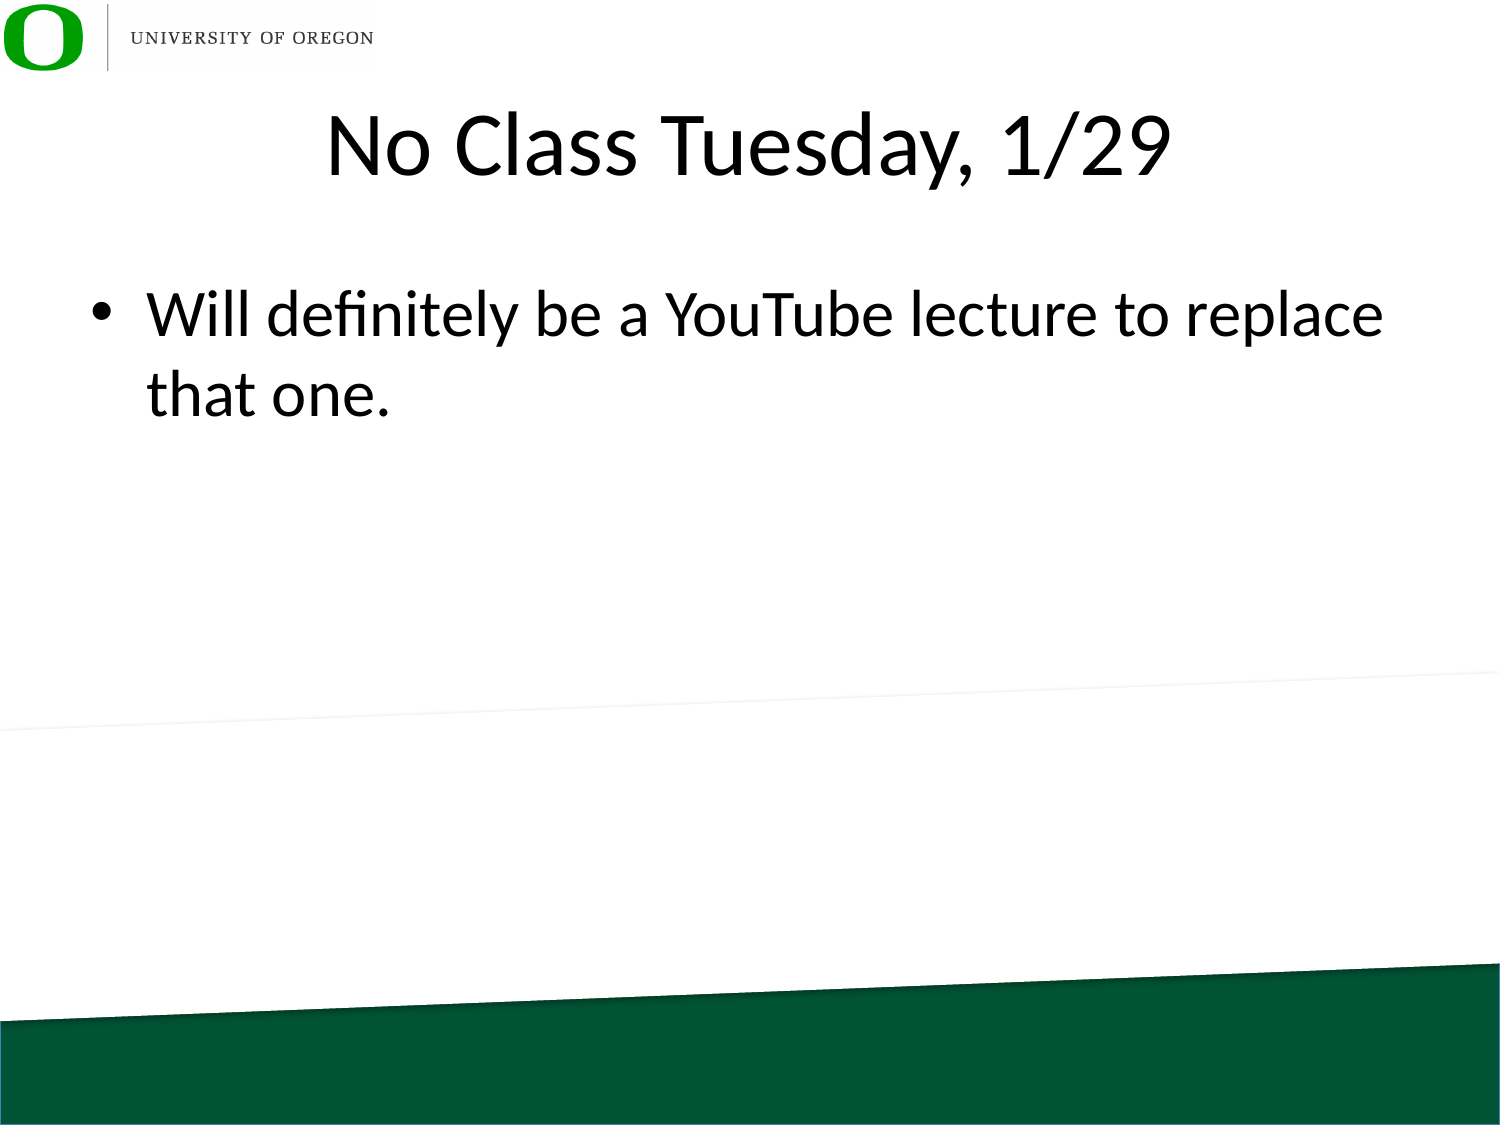

# No Class Tuesday, 1/29
Will definitely be a YouTube lecture to replace that one.